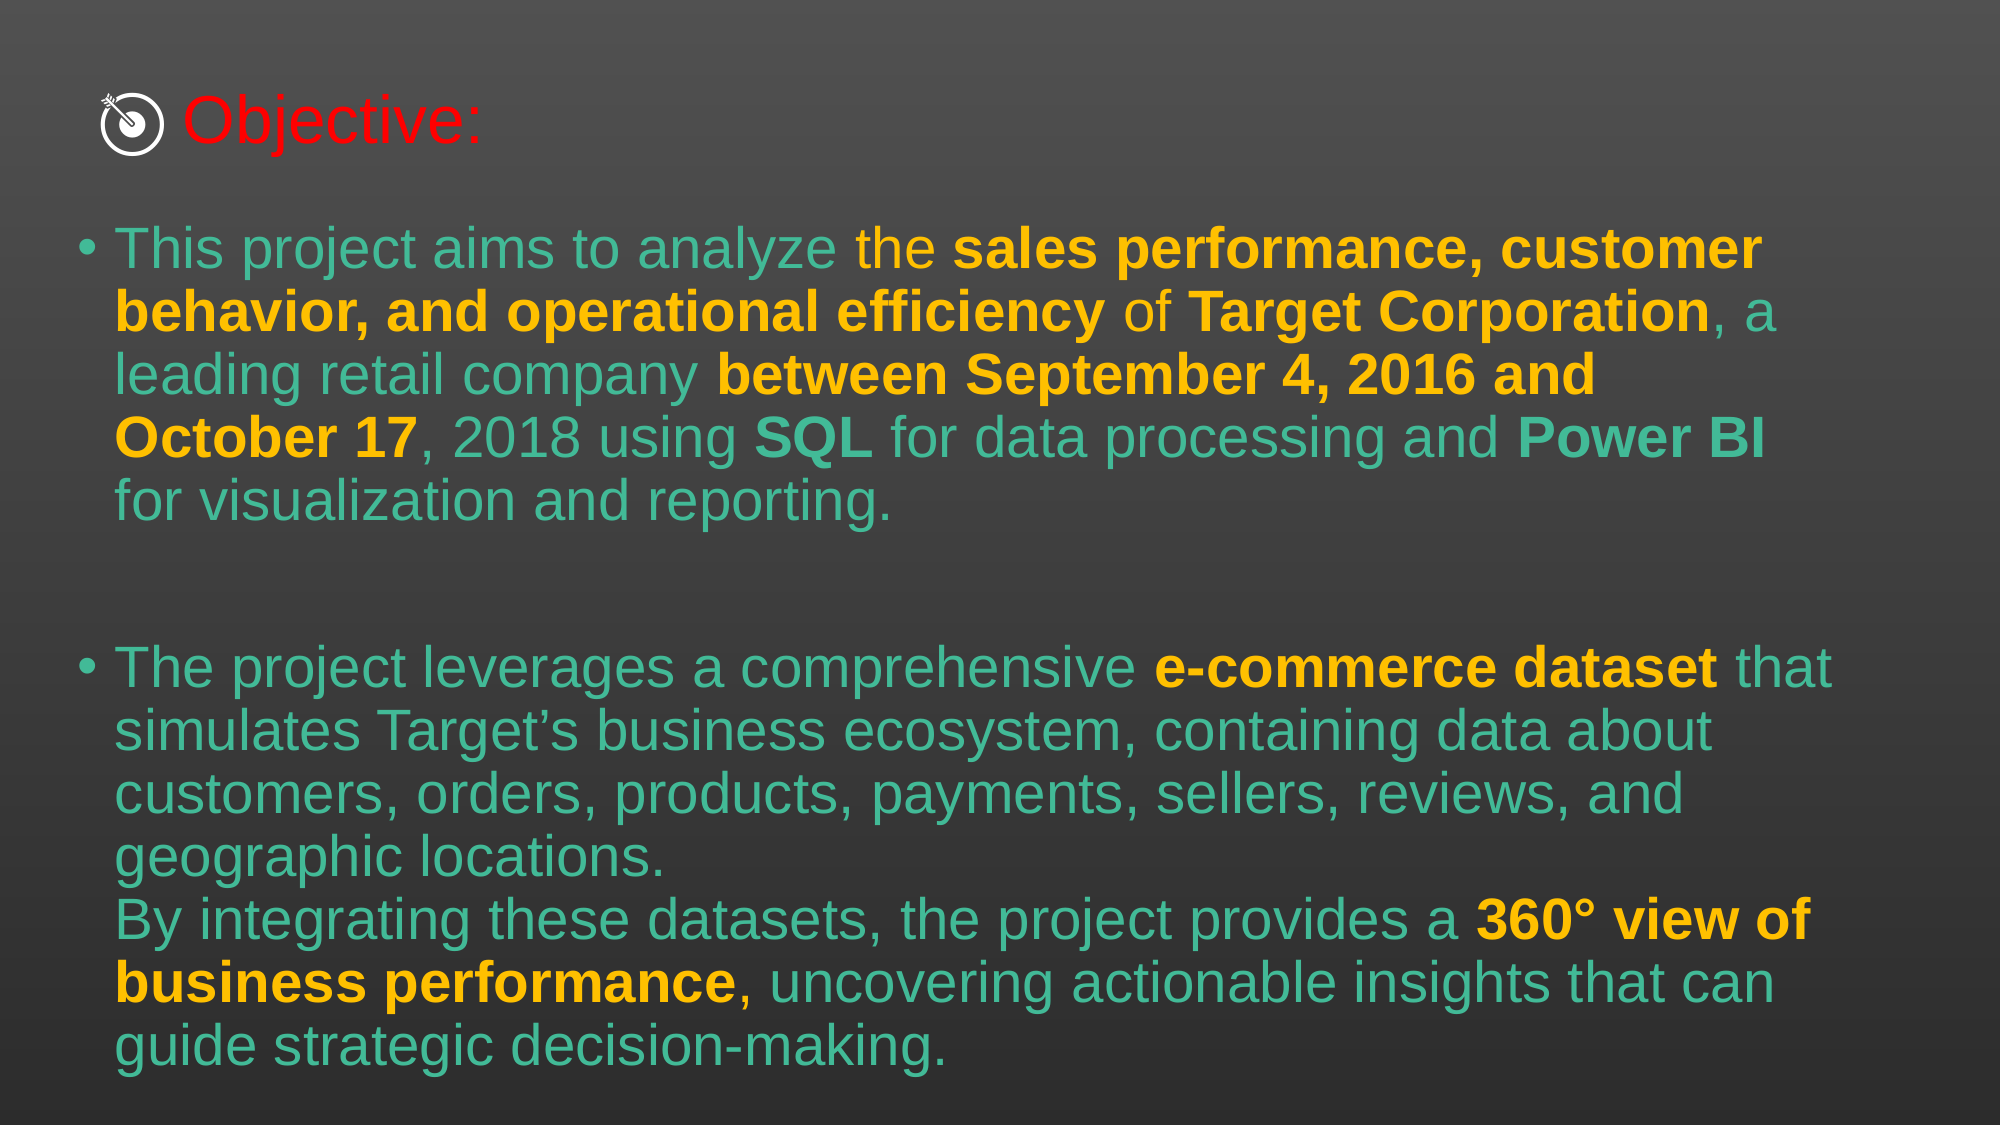

# 🎯 Objective:
This project aims to analyze the sales performance, customer behavior, and operational efficiency of Target Corporation, a leading retail company between September 4, 2016 and  October 17, 2018 using SQL for data processing and Power BI for visualization and reporting.

The project leverages a comprehensive e-commerce dataset that simulates Target’s business ecosystem, containing data about customers, orders, products, payments, sellers, reviews, and geographic locations.
By integrating these datasets, the project provides a 360° view of business performance, uncovering actionable insights that can guide strategic decision-making.